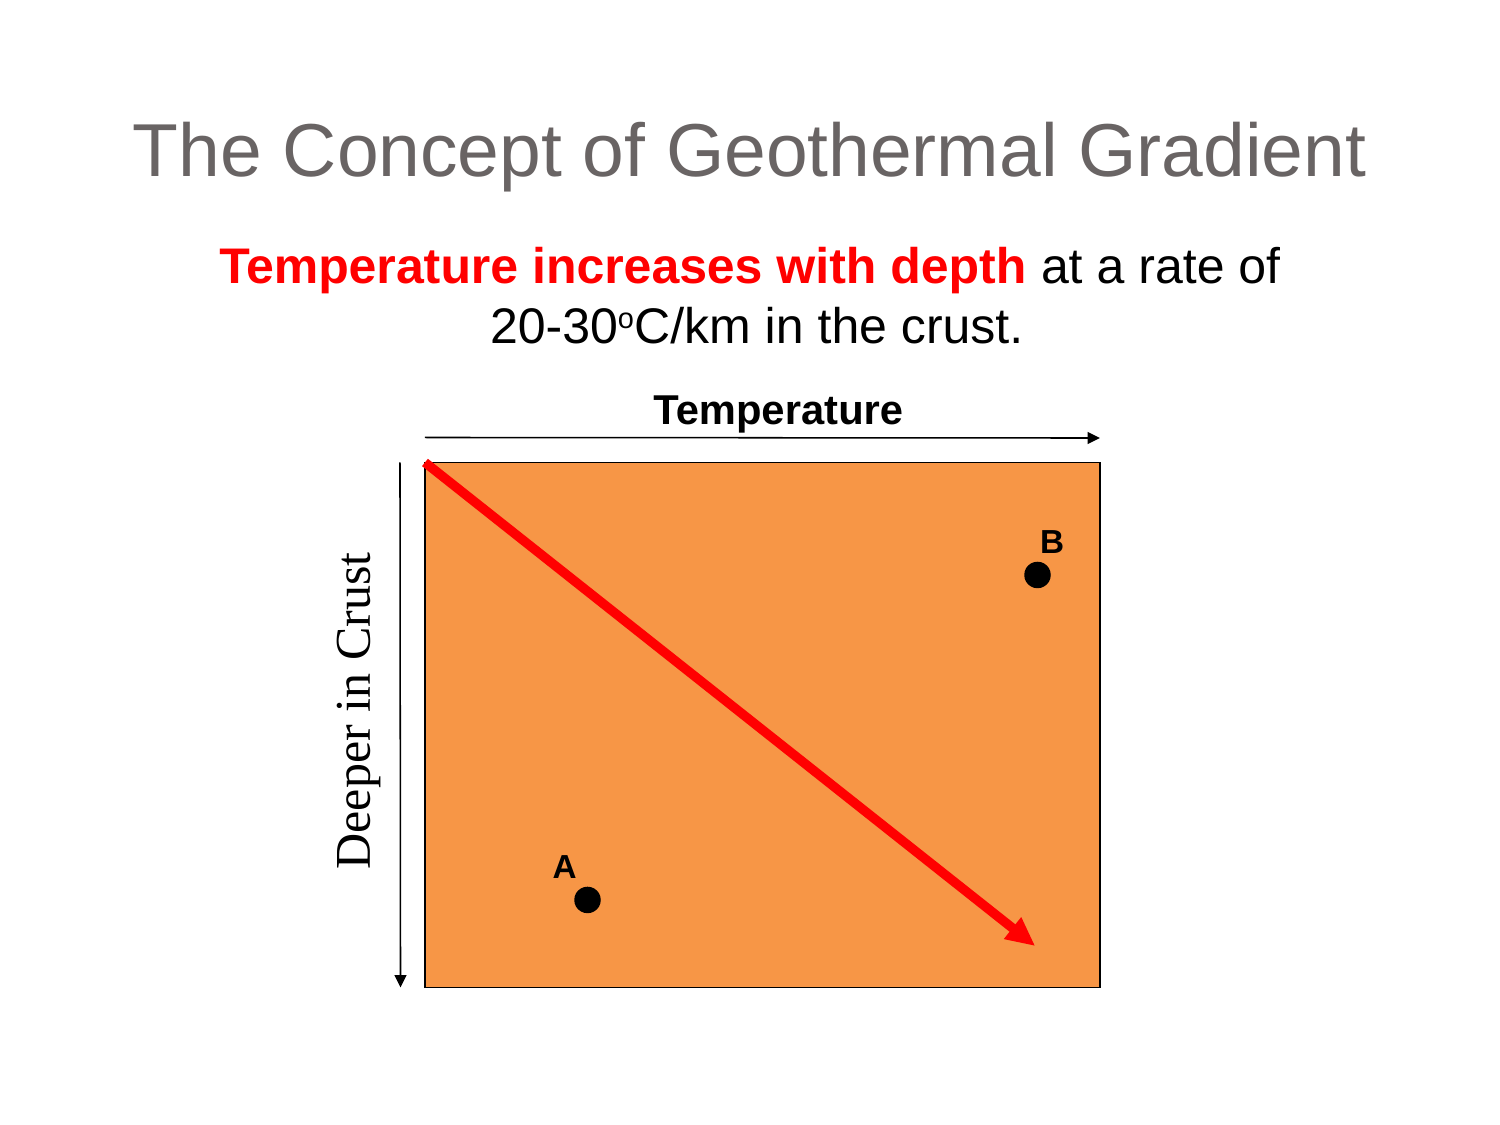

The Concept of Geothermal Gradient
Temperature increases with depth at a rate of
 20-30oC/km in the crust.
Temperature

B

Deeper in Crust
A